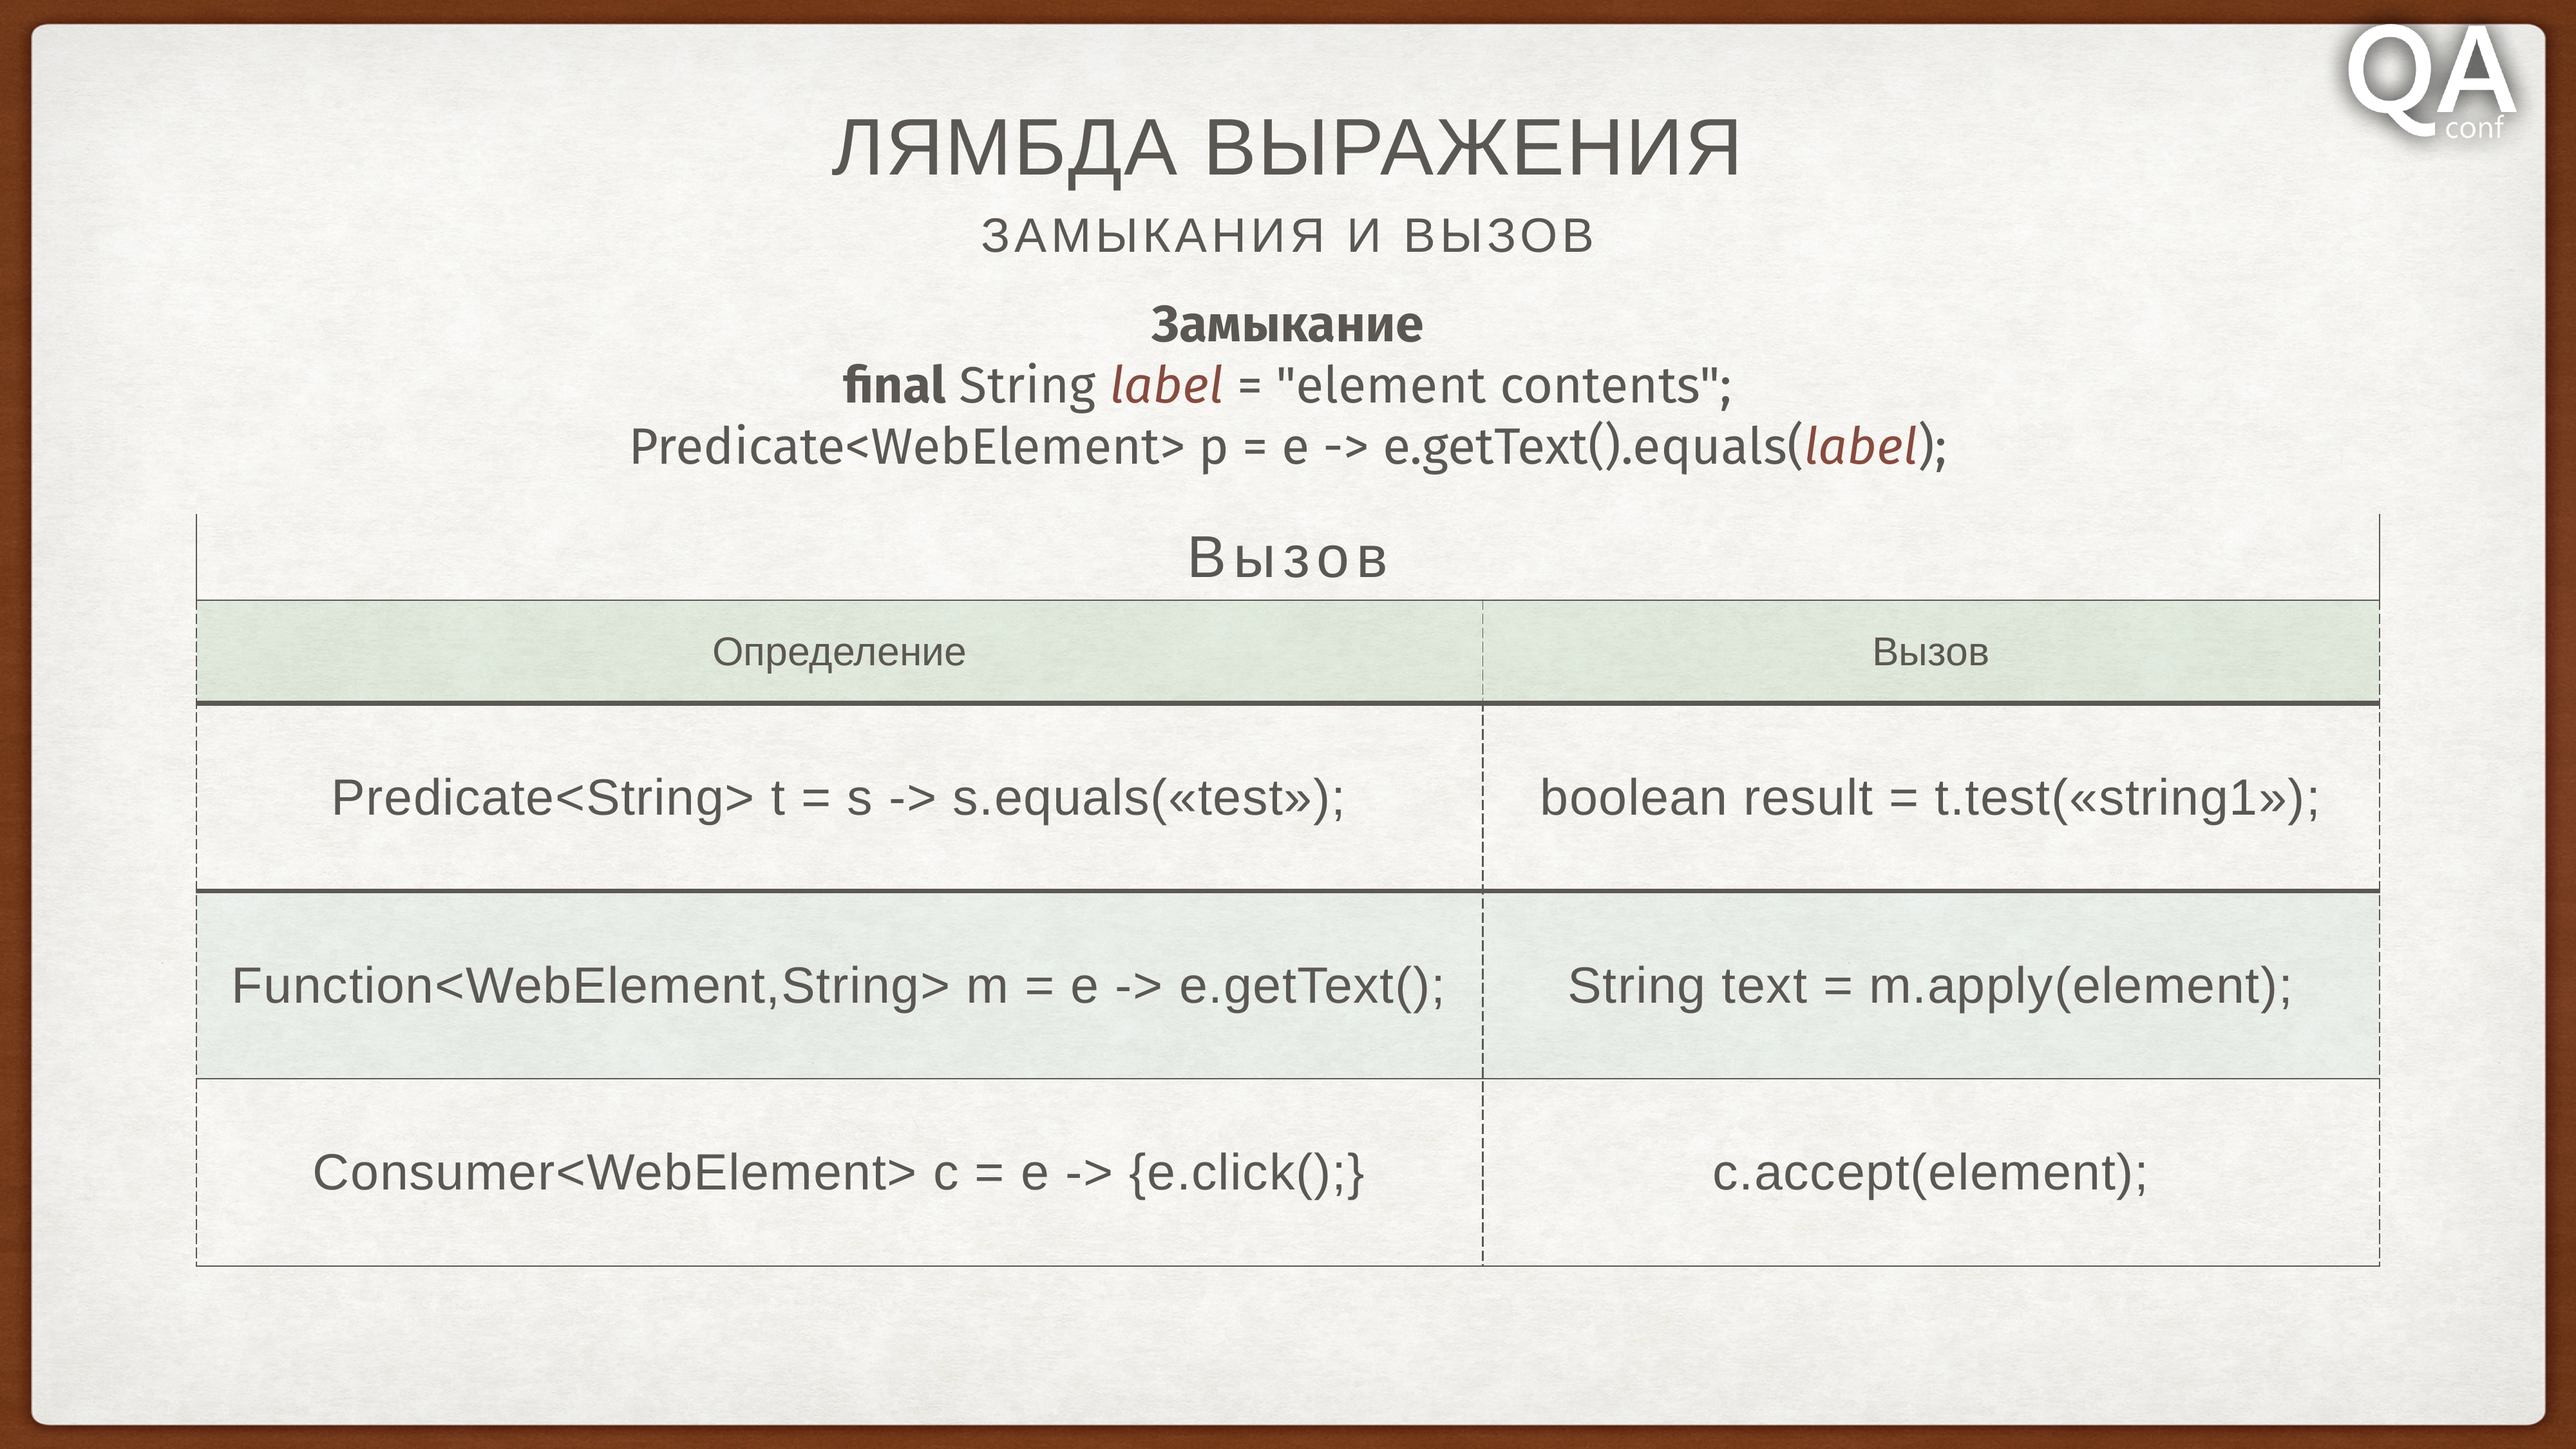

# Лямбда выражения
Замыкания и вызов
Замыкание
final String label = "element contents";
Predicate<WebElement> p = e -> e.getText().equals(label);
| Вызов |  |
| --- | --- |
| Определение | Вызов |
| Predicate<String> t = s -> s.equals(«test»); | boolean result = t.test(«string1»); |
| Function<WebElement,String> m = e -> e.getText(); | String text = m.apply(element); |
| Consumer<WebElement> c = e -> {e.click();} | c.accept(element); |